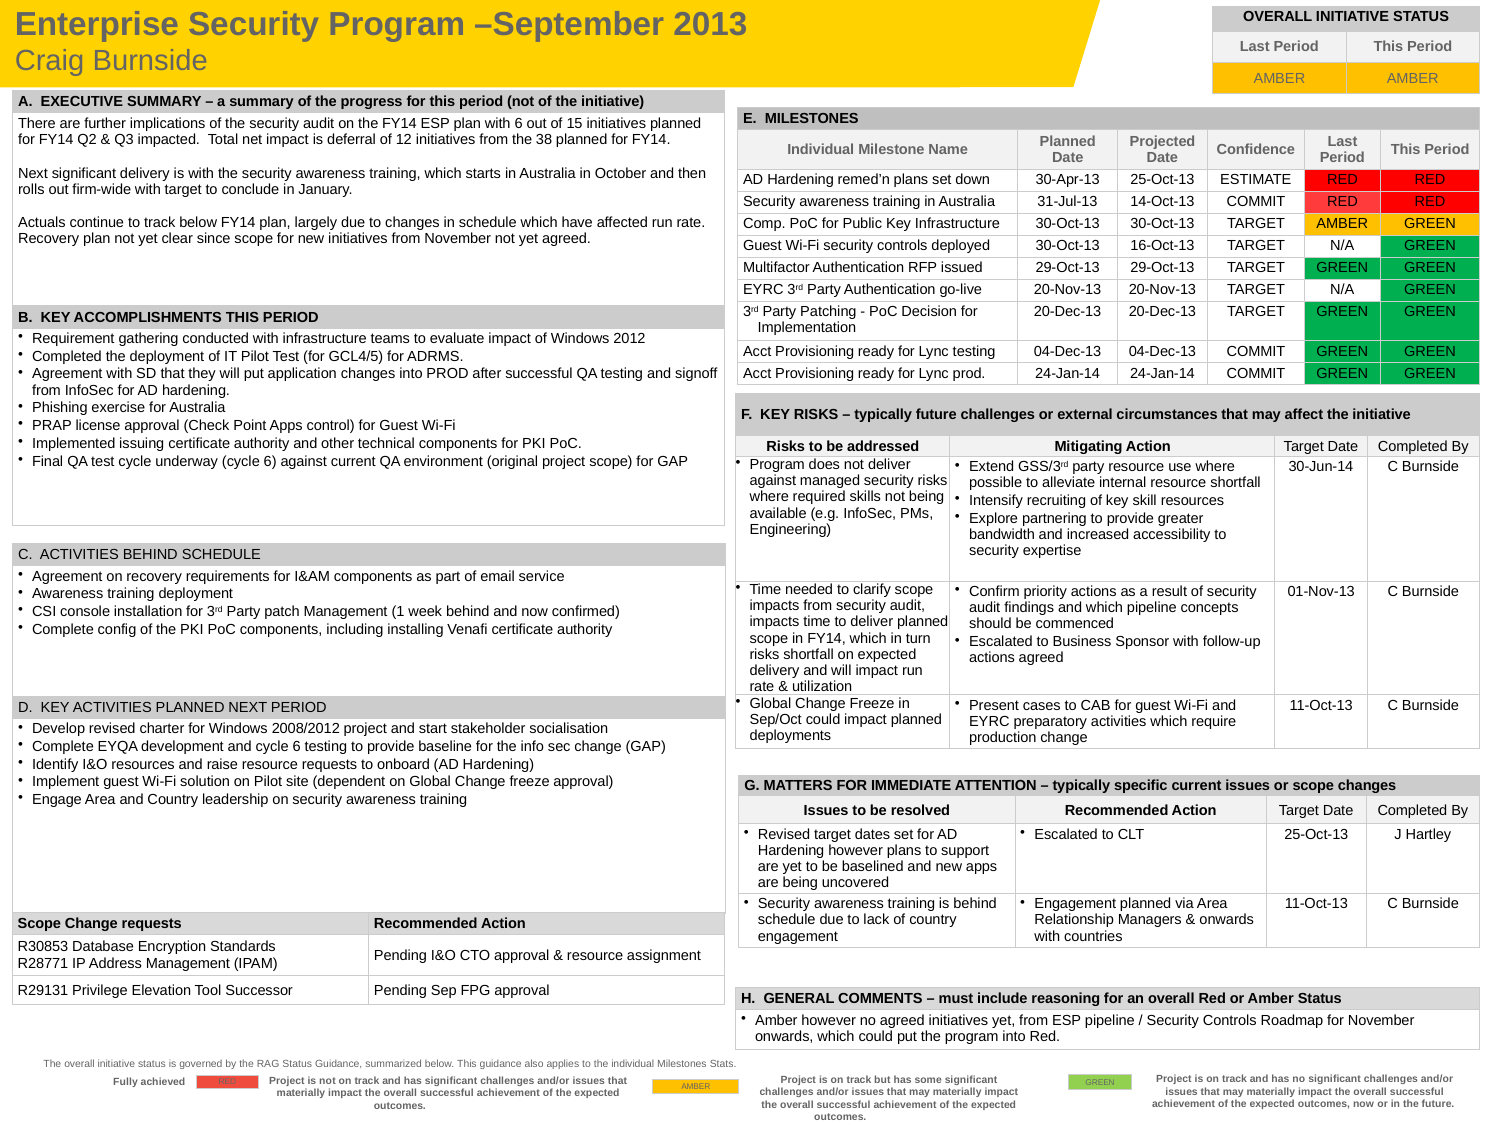

Enterprise Security Program –September 2013
Craig Burnside
| OVERALL INITIATIVE STATUS |  |
| --- | --- |
| Last Period | This Period |
| AMBER | AMBER |
| A. EXECUTIVE SUMMARY – a summary of the progress for this period (not of the initiative) |
| --- |
| There are further implications of the security audit on the FY14 ESP plan with 6 out of 15 initiatives planned for FY14 Q2 & Q3 impacted. Total net impact is deferral of 12 initiatives from the 38 planned for FY14. Next significant delivery is with the security awareness training, which starts in Australia in October and then rolls out firm-wide with target to conclude in January. Actuals continue to track below FY14 plan, largely due to changes in schedule which have affected run rate. Recovery plan not yet clear since scope for new initiatives from November not yet agreed. |
| B. KEY ACCOMPLISHMENTS THIS PERIOD |
| Requirement gathering conducted with infrastructure teams to evaluate impact of Windows 2012 Completed the deployment of IT Pilot Test (for GCL4/5) for ADRMS. Agreement with SD that they will put application changes into PROD after successful QA testing and signoff from InfoSec for AD hardening. Phishing exercise for Australia PRAP license approval (Check Point Apps control) for Guest Wi-Fi Implemented issuing certificate authority and other technical components for PKI PoC. Final QA test cycle underway (cycle 6) against current QA environment (original project scope) for GAP |
| E. MILESTONES |  |  |  |  |  |
| --- | --- | --- | --- | --- | --- |
| Individual Milestone Name | Planned Date | Projected Date | Confidence | Last Period | This Period |
| AD Hardening remed’n plans set down | 30-Apr-13 | 25-Oct-13 | ESTIMATE | RED | RED |
| Security awareness training in Australia | 31-Jul-13 | 14-Oct-13 | COMMIT | RED | RED |
| Comp. PoC for Public Key Infrastructure | 30-Oct-13 | 30-Oct-13 | TARGET | AMBER | GREEN |
| Guest Wi-Fi security controls deployed | 30-Oct-13 | 16-Oct-13 | TARGET | N/A | GREEN |
| Multifactor Authentication RFP issued | 29-Oct-13 | 29-Oct-13 | TARGET | GREEN | GREEN |
| EYRC 3rd Party Authentication go-live | 20-Nov-13 | 20-Nov-13 | TARGET | N/A | GREEN |
| 3rd Party Patching - PoC Decision for Implementation | 20-Dec-13 | 20-Dec-13 | TARGET | GREEN | GREEN |
| Acct Provisioning ready for Lync testing | 04-Dec-13 | 04-Dec-13 | COMMIT | GREEN | GREEN |
| Acct Provisioning ready for Lync prod. | 24-Jan-14 | 24-Jan-14 | COMMIT | GREEN | GREEN |
| F. KEY RISKS – typically future challenges or external circumstances that may affect the initiative |  |  |  |
| --- | --- | --- | --- |
| Risks to be addressed | Mitigating Action | Target Date | Completed By |
| Program does not deliver against managed security risks where required skills not being available (e.g. InfoSec, PMs, Engineering) | Extend GSS/3rd party resource use where possible to alleviate internal resource shortfall Intensify recruiting of key skill resources Explore partnering to provide greater bandwidth and increased accessibility to security expertise | 30-Jun-14 | C Burnside |
| Time needed to clarify scope impacts from security audit, impacts time to deliver planned scope in FY14, which in turn risks shortfall on expected delivery and will impact run rate & utilization | Confirm priority actions as a result of security audit findings and which pipeline concepts should be commenced Escalated to Business Sponsor with follow-up actions agreed | 01-Nov-13 | C Burnside |
| Global Change Freeze in Sep/Oct could impact planned deployments | Present cases to CAB for guest Wi-Fi and EYRC preparatory activities which require production change | 11-Oct-13 | C Burnside |
| C. ACTIVITIES BEHIND SCHEDULE |
| --- |
| Agreement on recovery requirements for I&AM components as part of email service Awareness training deployment CSI console installation for 3rd Party patch Management (1 week behind and now confirmed) Complete config of the PKI PoC components, including installing Venafi certificate authority |
| D. KEY ACTIVITIES PLANNED NEXT PERIOD |
| Develop revised charter for Windows 2008/2012 project and start stakeholder socialisation Complete EYQA development and cycle 6 testing to provide baseline for the info sec change (GAP) Identify I&O resources and raise resource requests to onboard (AD Hardening) Implement guest Wi-Fi solution on Pilot site (dependent on Global Change freeze approval) Engage Area and Country leadership on security awareness training |
| G. MATTERS FOR IMMEDIATE ATTENTION – typically specific current issues or scope changes |  |  |  |
| --- | --- | --- | --- |
| Issues to be resolved | Recommended Action | Target Date | Completed By |
| Revised target dates set for AD Hardening however plans to support are yet to be baselined and new apps are being uncovered | Escalated to CLT | 25-Oct-13 | J Hartley |
| Security awareness training is behind schedule due to lack of country engagement | Engagement planned via Area Relationship Managers & onwards with countries | 11-Oct-13 | C Burnside |
| Scope Change requests | Recommended Action |
| --- | --- |
| R30853 Database Encryption Standards R28771 IP Address Management (IPAM) | Pending I&O CTO approval & resource assignment |
| R29131 Privilege Elevation Tool Successor | Pending Sep FPG approval |
| H. GENERAL COMMENTS – must include reasoning for an overall Red or Amber Status |
| --- |
| Amber however no agreed initiatives yet, from ESP pipeline / Security Controls Roadmap for November onwards, which could put the program into Red. |
The overall initiative status is governed by the RAG Status Guidance, summarized below. This guidance also applies to the individual Milestones Stats.

Project is on track and has no significant challenges and/or issues that may materially impact the overall successful achievement of the expected outcomes, now or in the future.

Project is on track but has some significant challenges and/or issues that may materially impact the overall successful achievement of the expected outcomes.

Project is not on track and has significant challenges and/or issues that materially impact the overall successful achievement of the expected outcomes.
Fully achieved
| GREEN |
| --- |
| RED |
| --- |
| AMBER |
| --- |